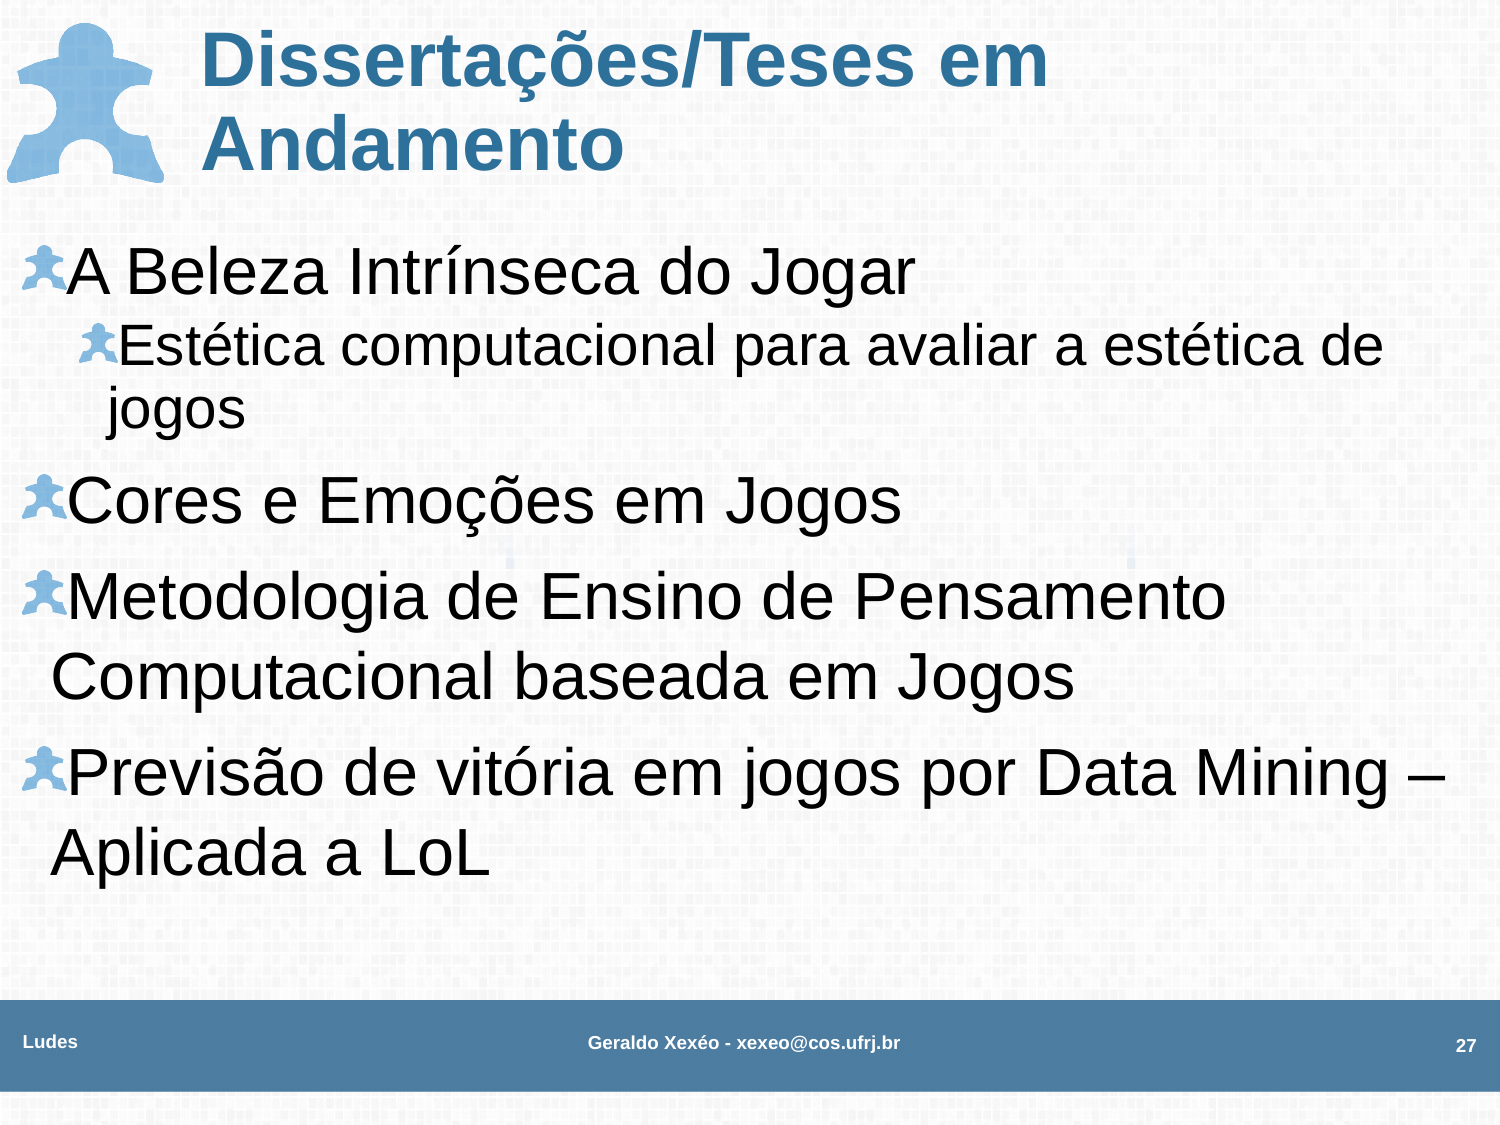

# Dissertações/Teses em Andamento
A Beleza Intrínseca do Jogar
Estética computacional para avaliar a estética de jogos
Cores e Emoções em Jogos
Metodologia de Ensino de Pensamento Computacional baseada em Jogos
Previsão de vitória em jogos por Data Mining – Aplicada a LoL
Ludes
Geraldo Xexéo - xexeo@cos.ufrj.br
27